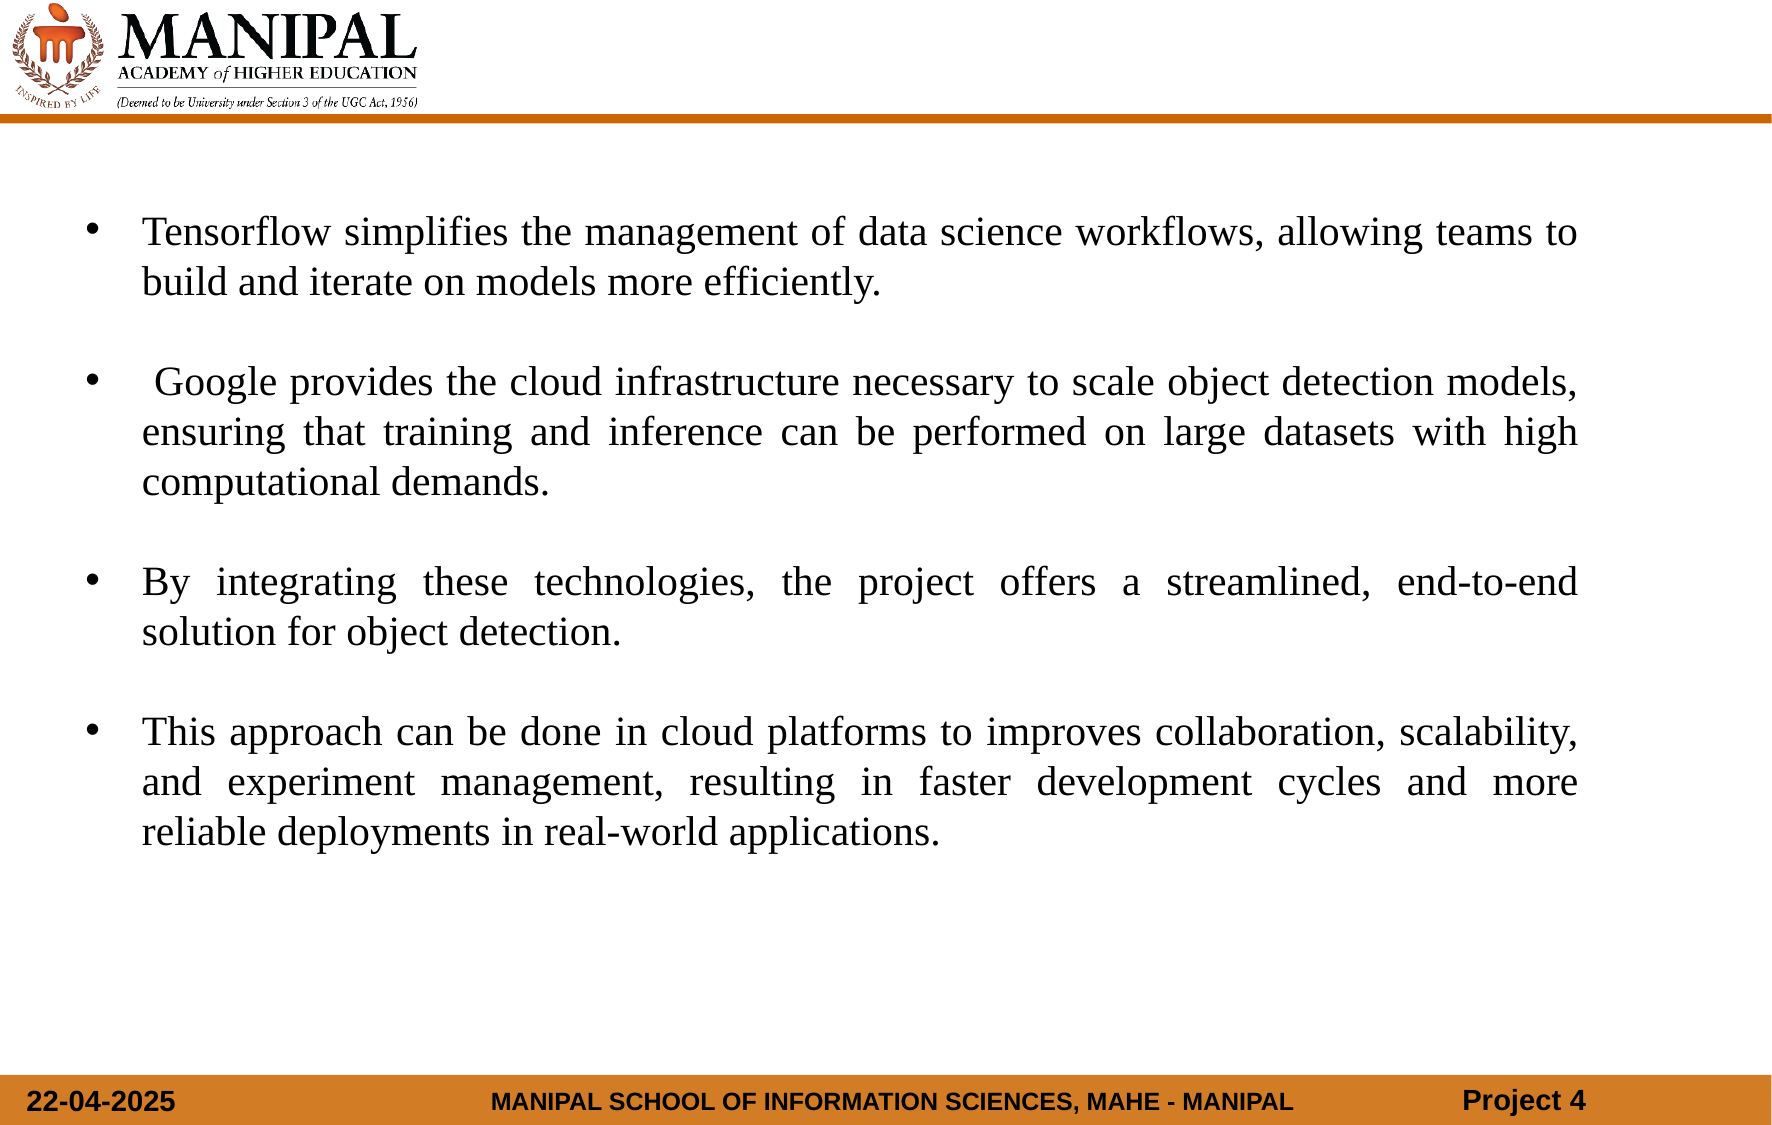

Tensorflow simplifies the management of data science workflows, allowing teams to build and iterate on models more efficiently.

 Google provides the cloud infrastructure necessary to scale object detection models, ensuring that training and inference can be performed on large datasets with high computational demands.

By integrating these technologies, the project offers a streamlined, end-to-end solution for object detection.

This approach can be done in cloud platforms to improves collaboration, scalability, and experiment management, resulting in faster development cycles and more reliable deployments in real-world applications.